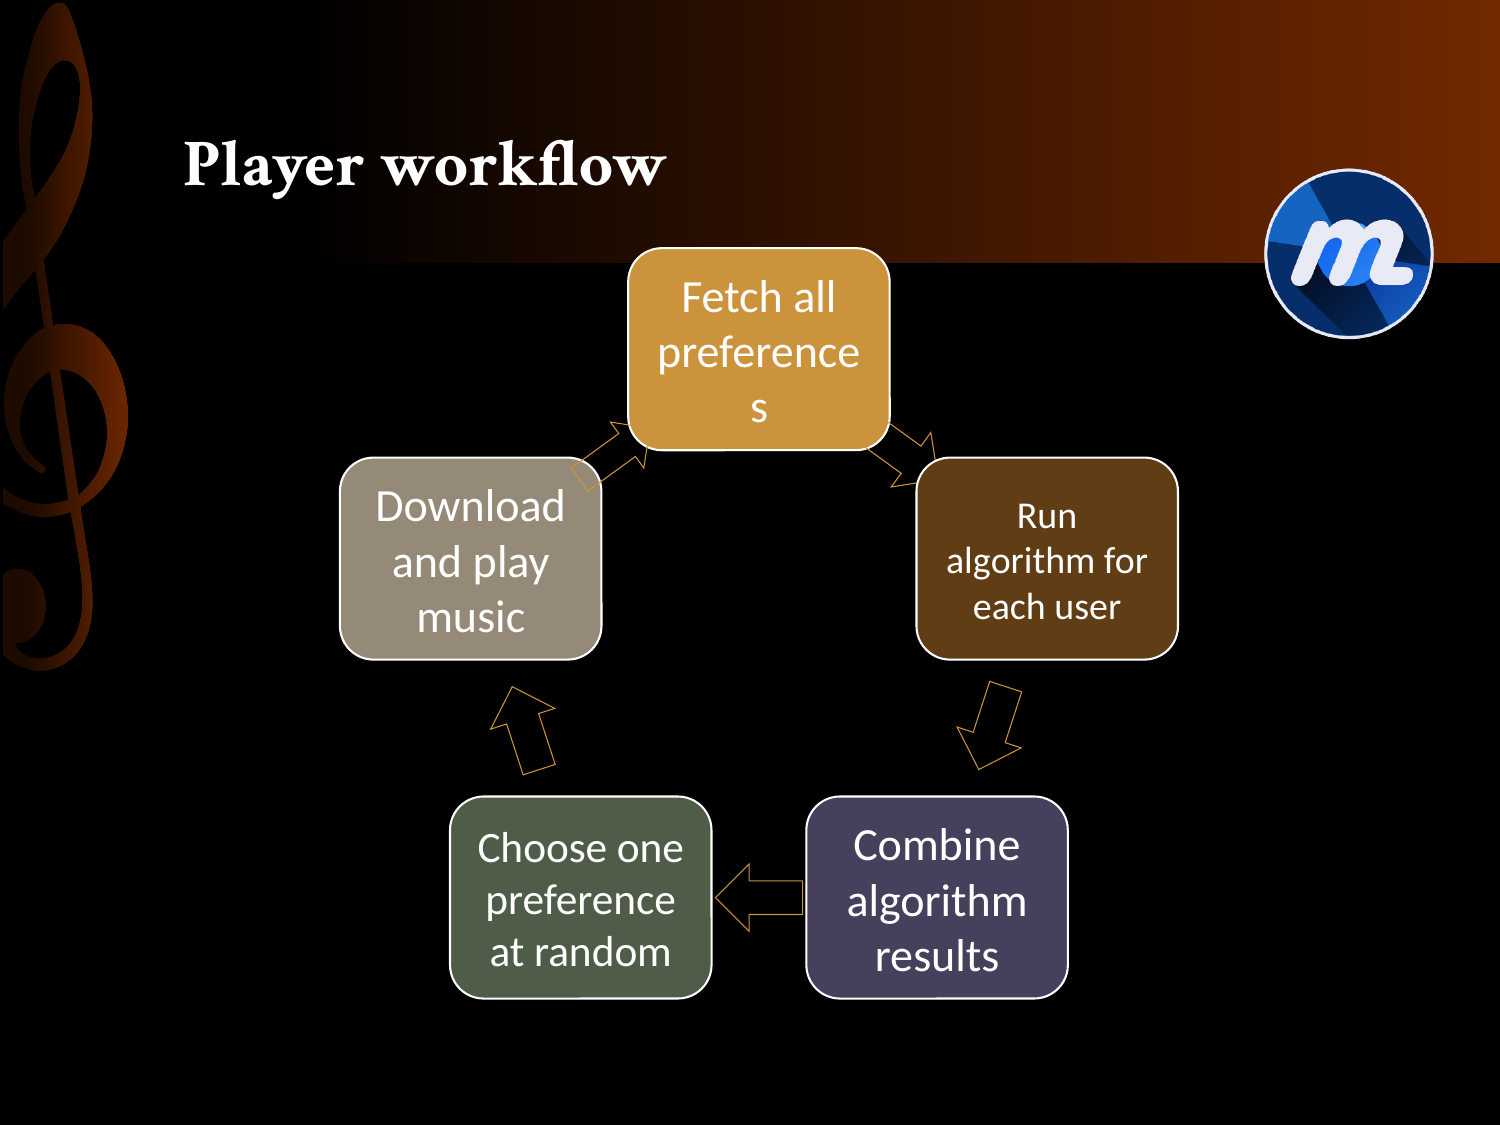

# Player workflow
Fetch all preferences
Run algorithm for each user
Combine algorithm results
Choose one preference at random
Download and play music